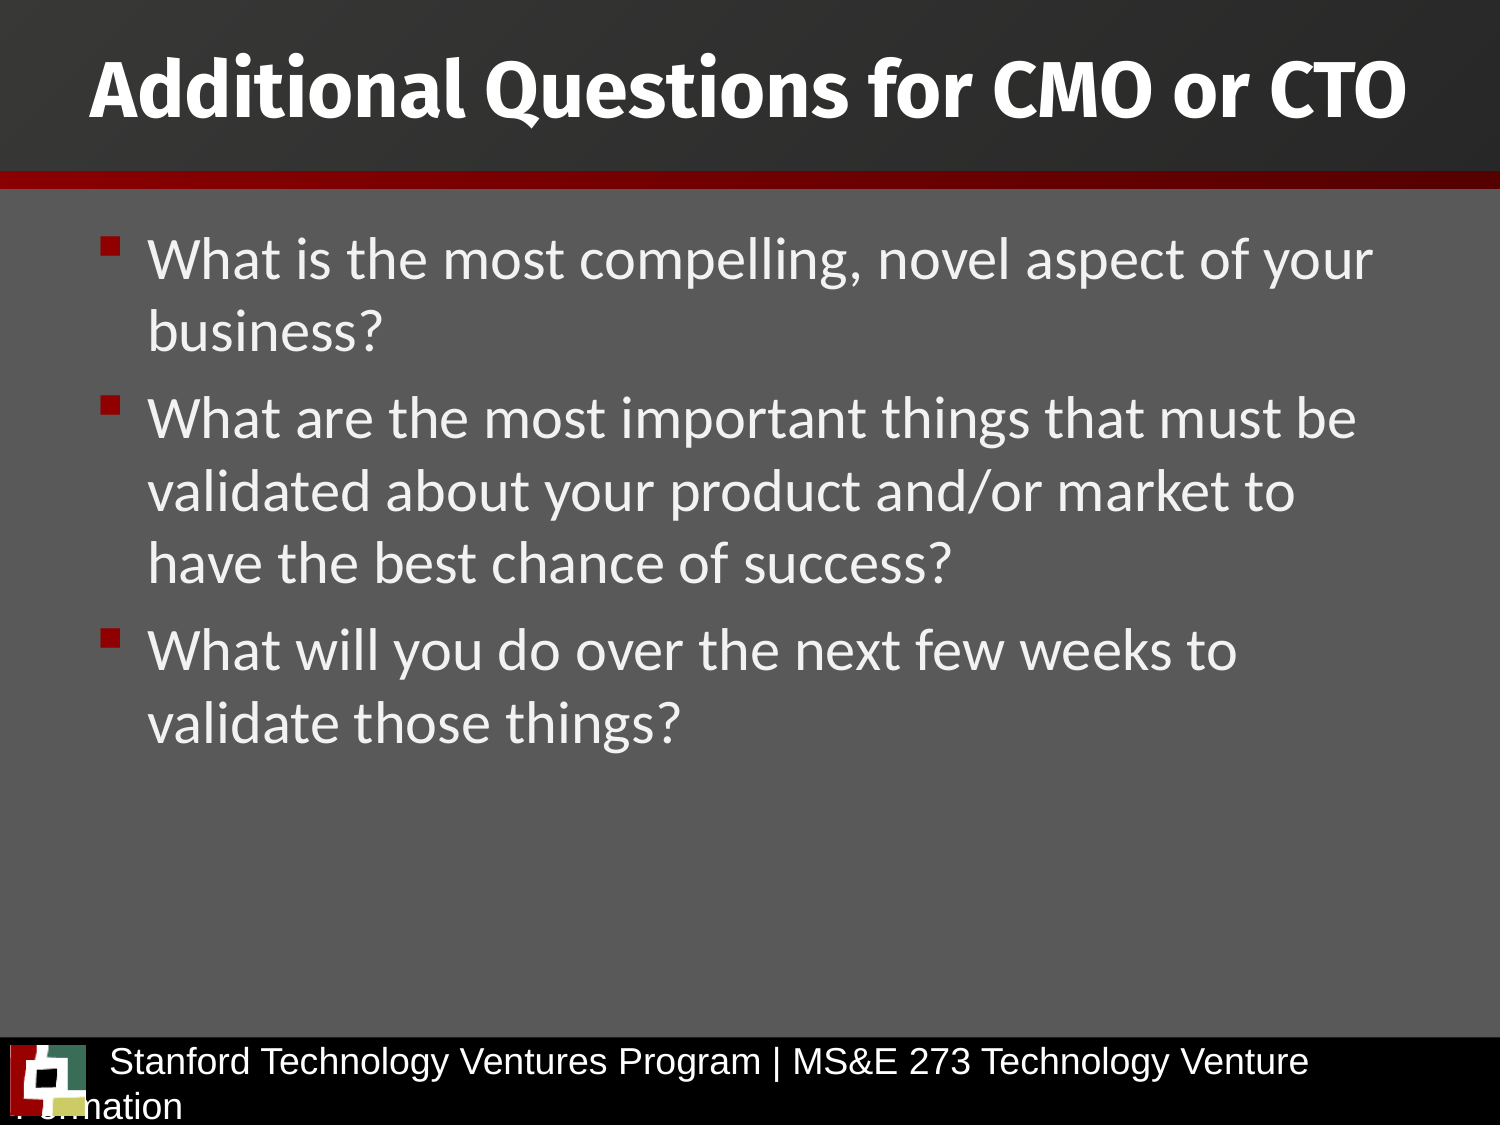

# Additional Questions for CMO or CTO
What is the most compelling, novel aspect of your business?
What are the most important things that must be validated about your product and/or market to have the best chance of success?
What will you do over the next few weeks to validate those things?